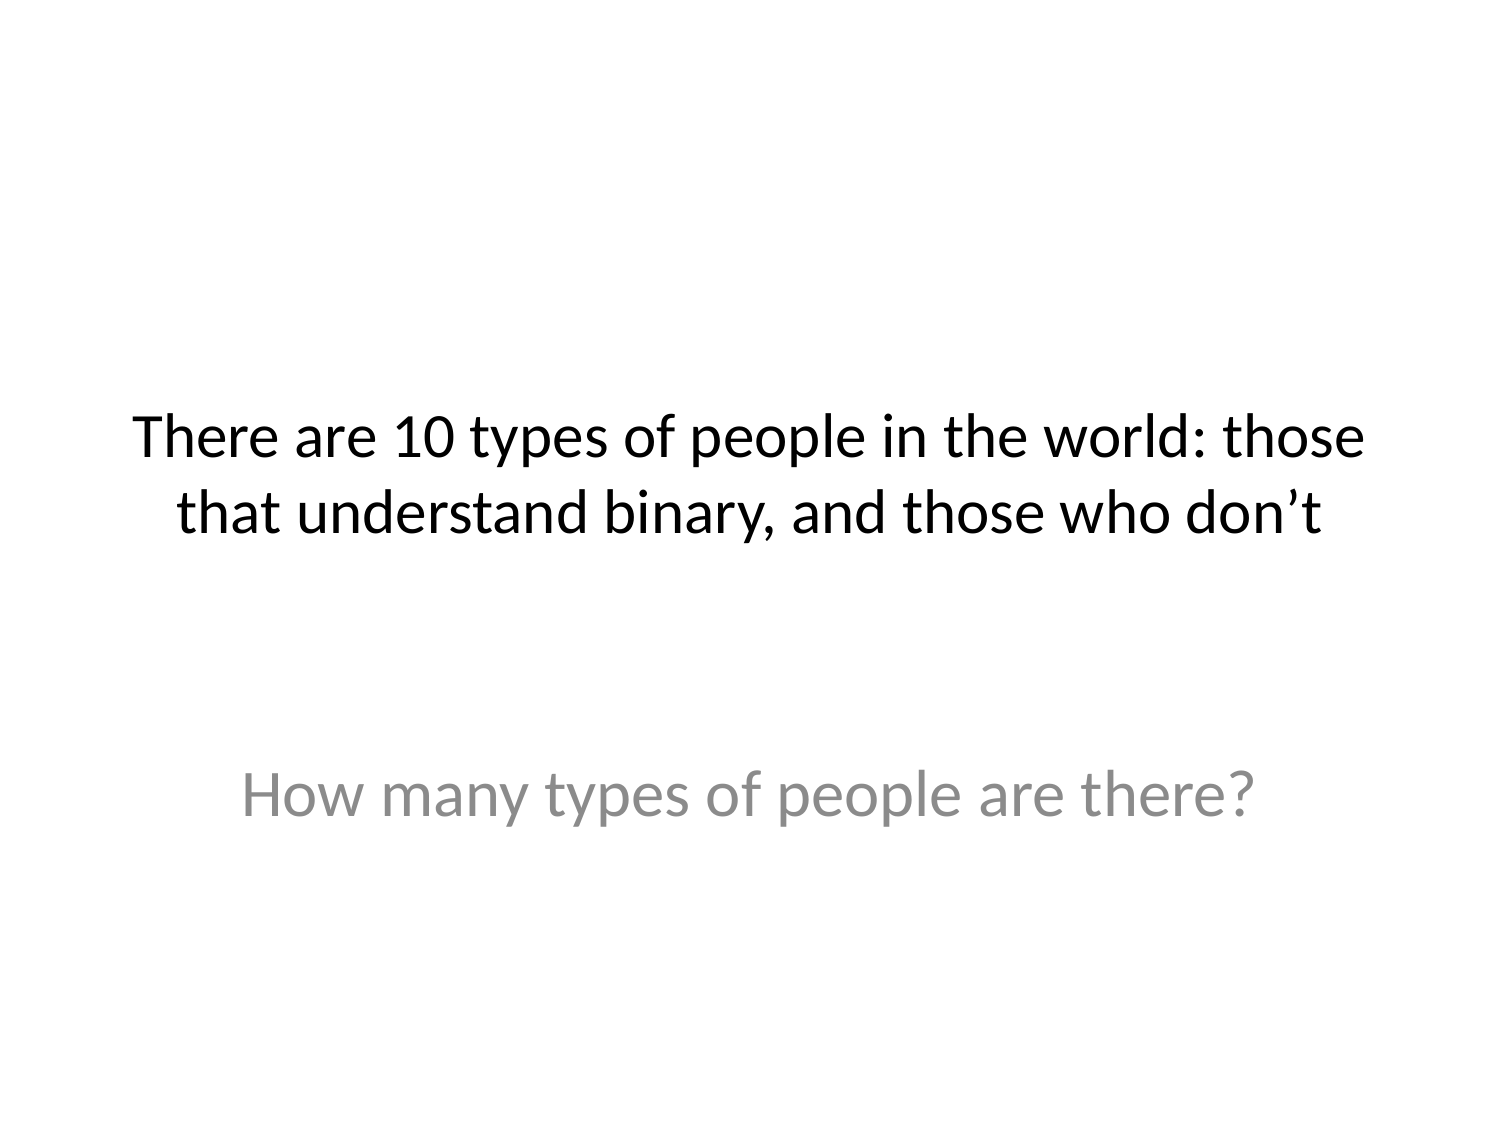

# There are 10 types of people in the world: those that understand binary, and those who don’t
How many types of people are there?